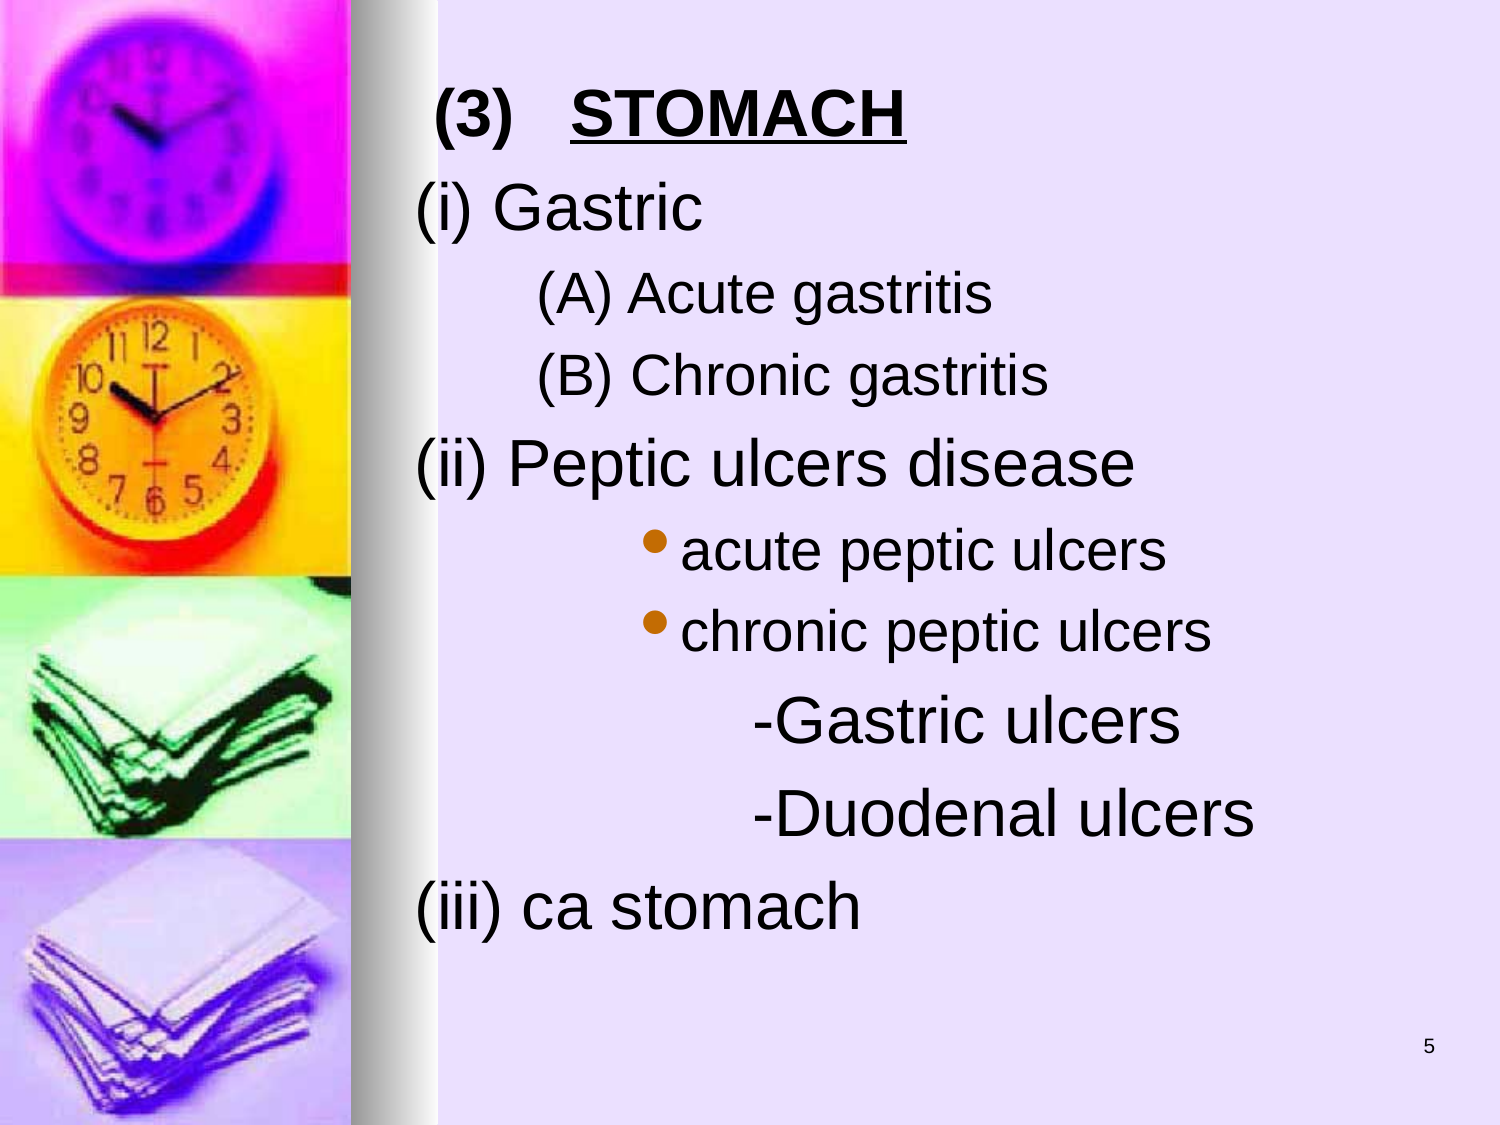

(3)   STOMACH
(i) Gastric
	(A) Acute gastritis
	(B) Chronic gastritis
(ii) Peptic ulcers disease
acute peptic ulcers
chronic peptic ulcers
		-Gastric ulcers
		-Duodenal ulcers
(iii) ca stomach
5